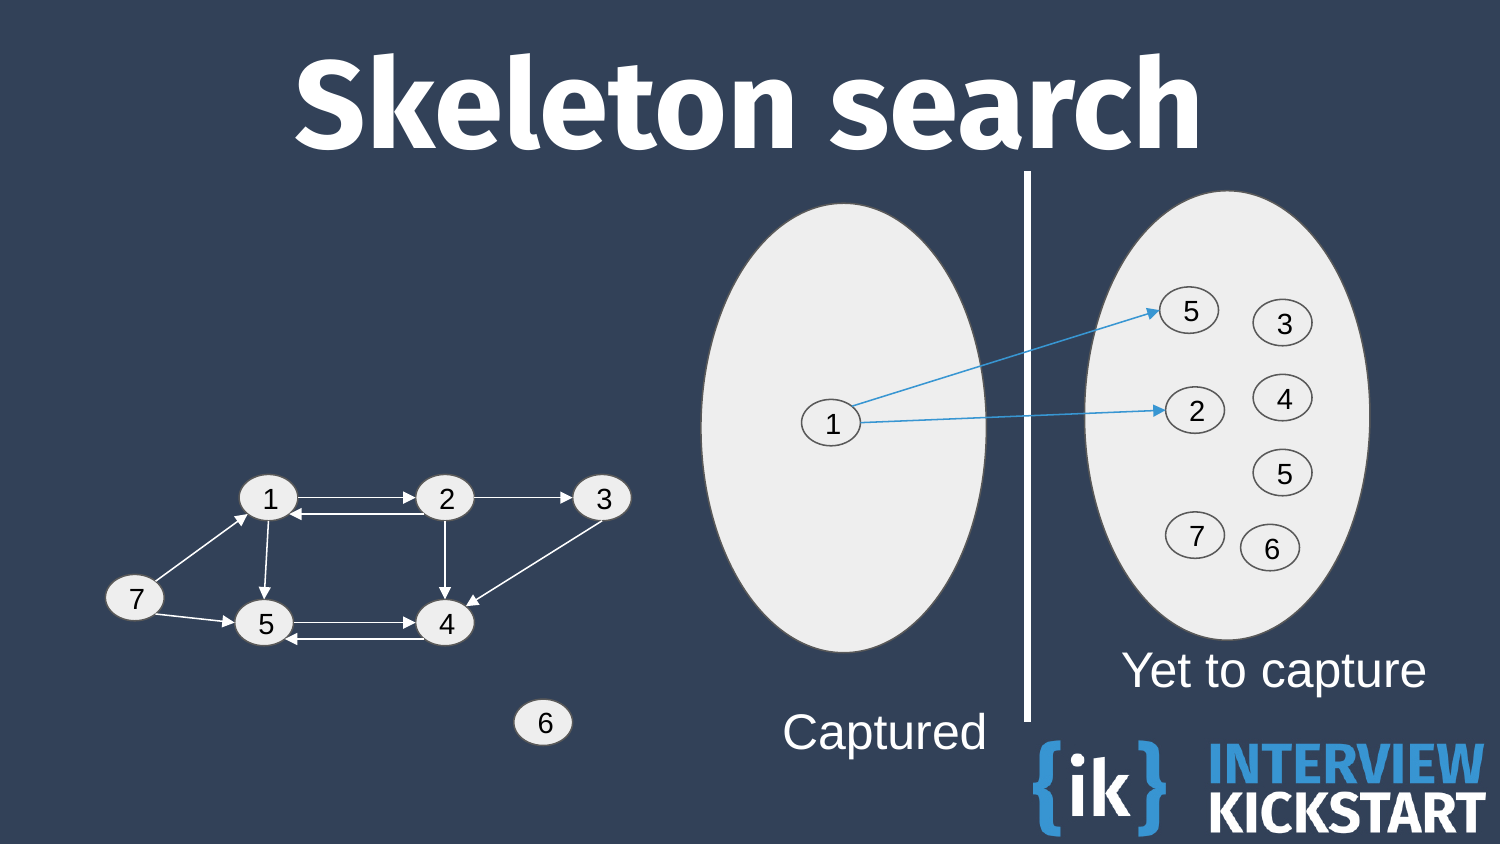

# Skeleton search

5
3
4
2
1
5
1
2
3
7
6
7
5
4
Yet to capture
Captured
6